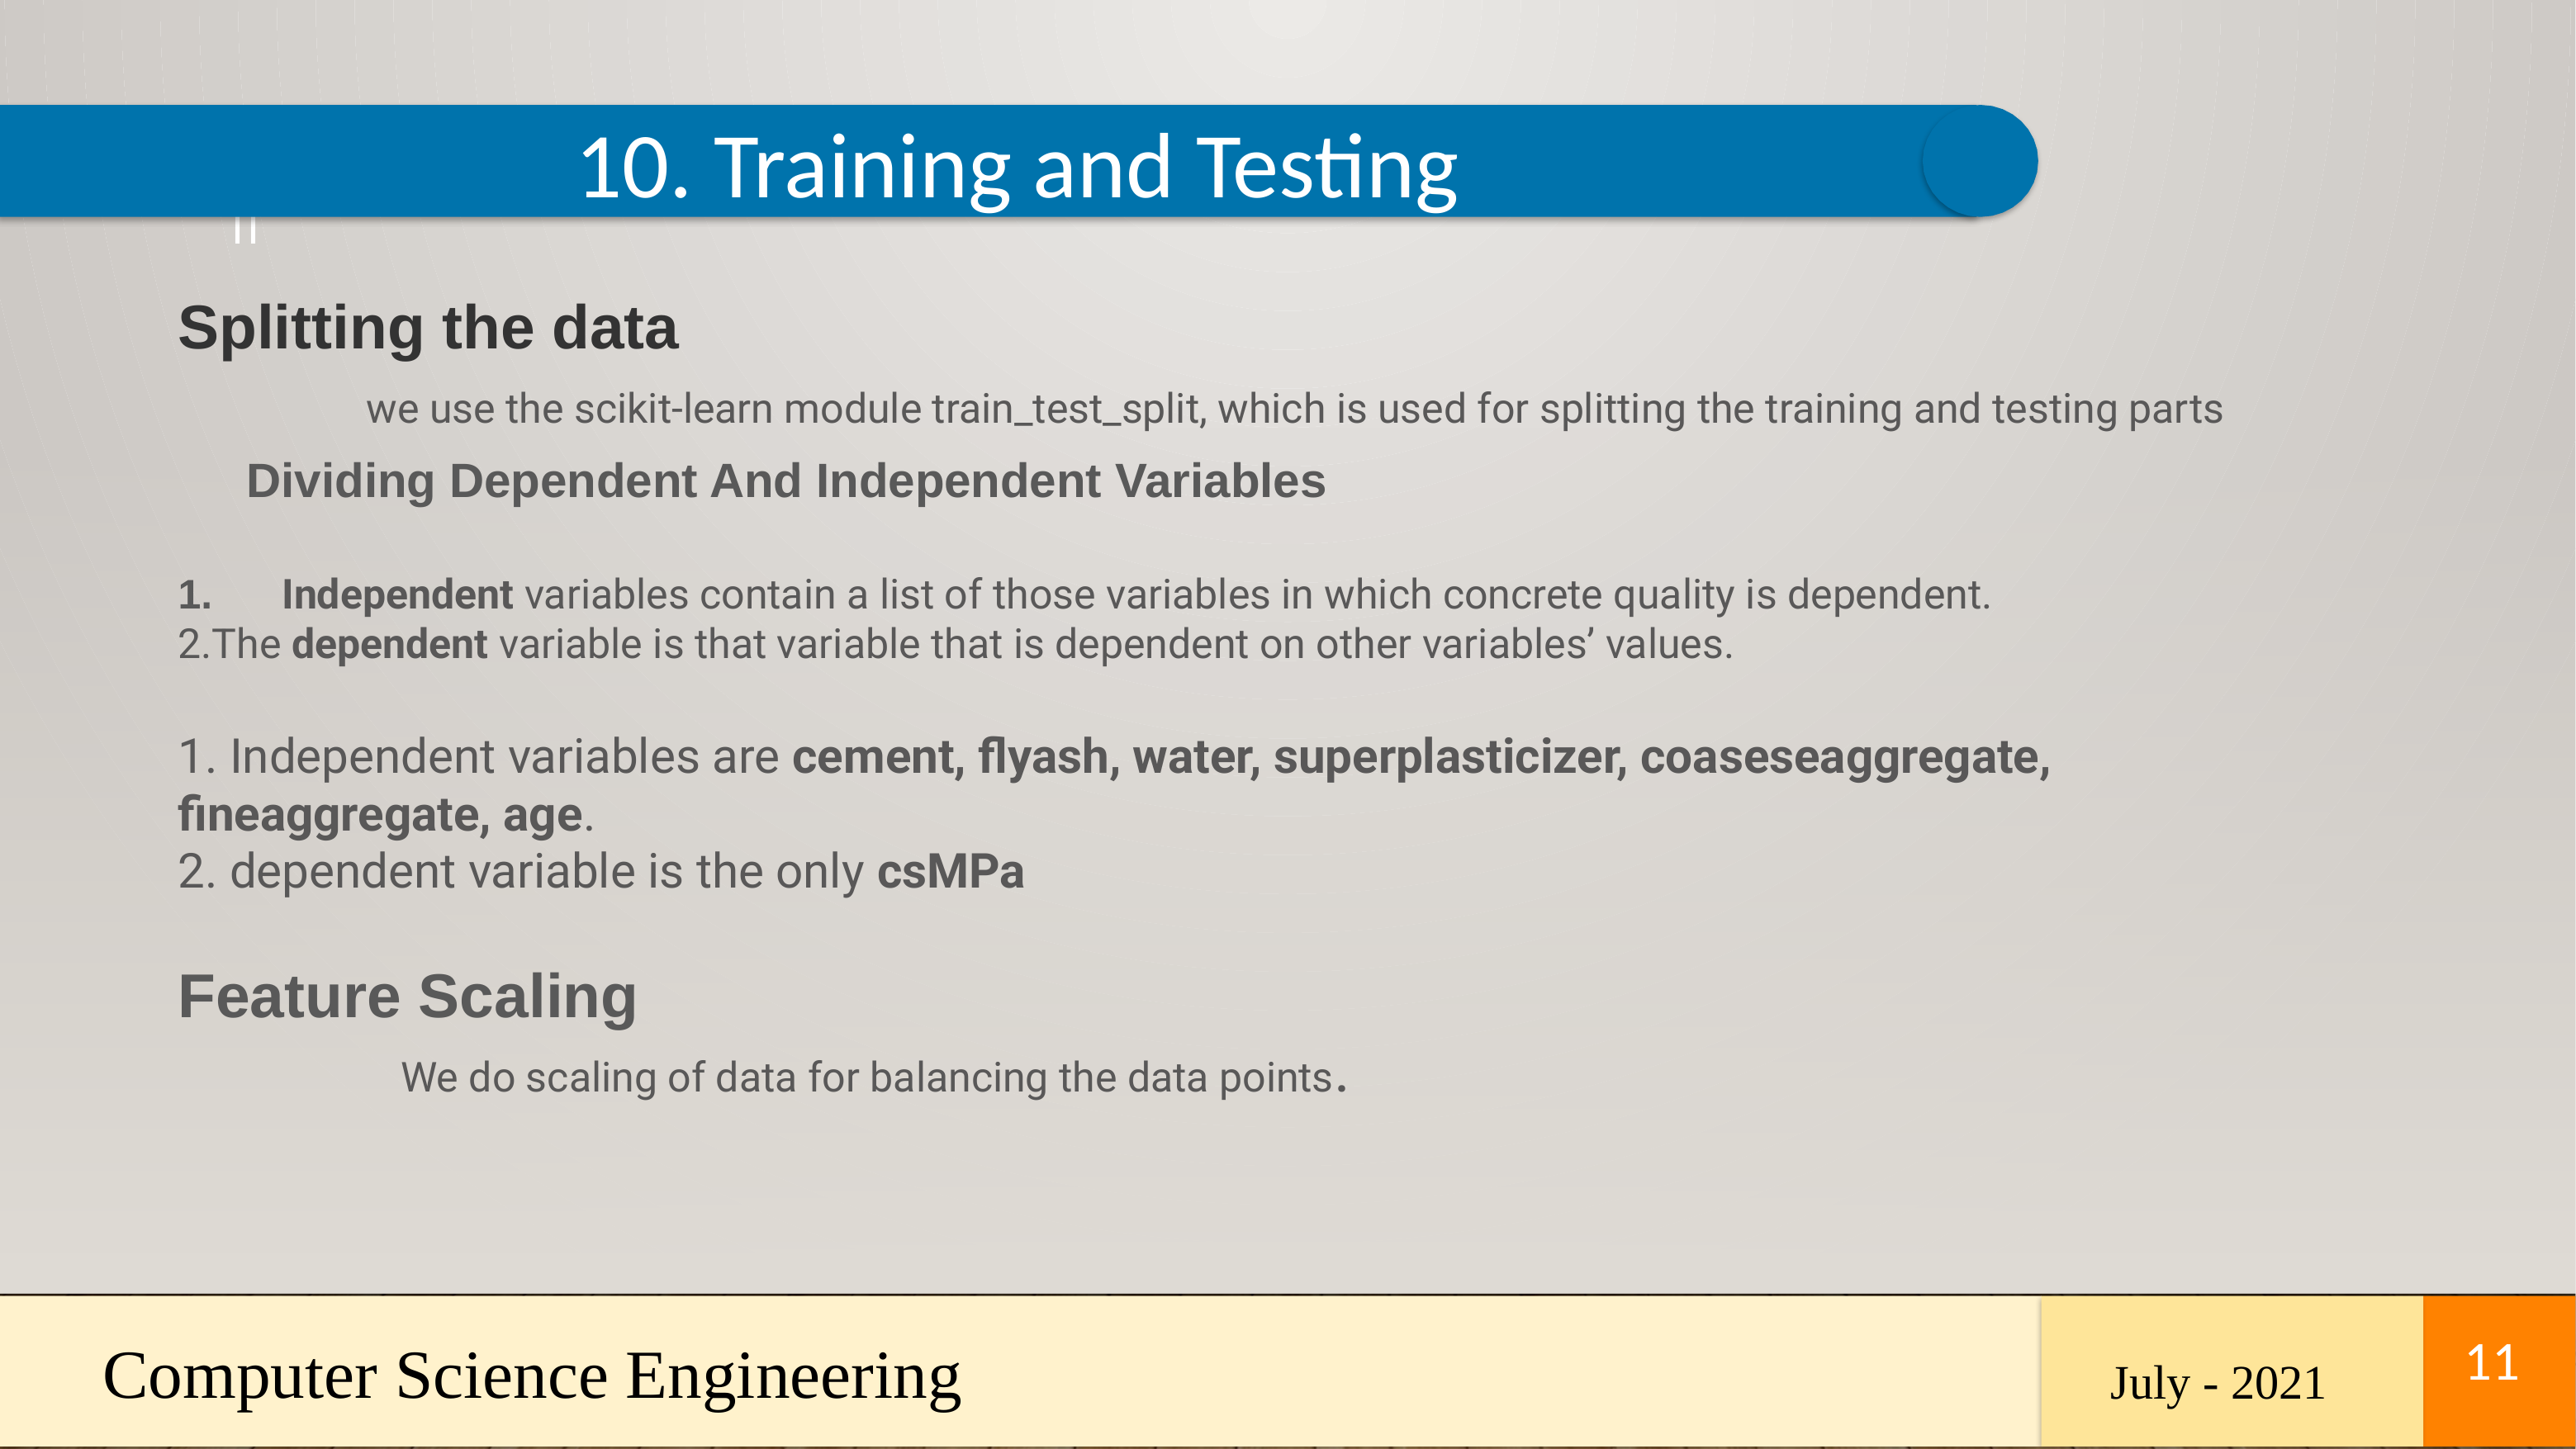

10. Training and Testing

11
Splitting the data
           we use the scikit-learn module train_test_split, which is used for splitting the training and testing parts
    Dividing Dependent And Independent Variables

      Independent variables contain a list of those variables in which concrete quality is dependent.
The dependent variable is that variable that is dependent on other variables’ values.

1. Independent variables are cement, flyash, water, superplasticizer, coaseseaggregate, fineaggregate, age.
2. dependent variable is the only csMPa

Feature Scaling
             We do scaling of data for balancing the data points.

Computer Science Engineering
11
July - 2021